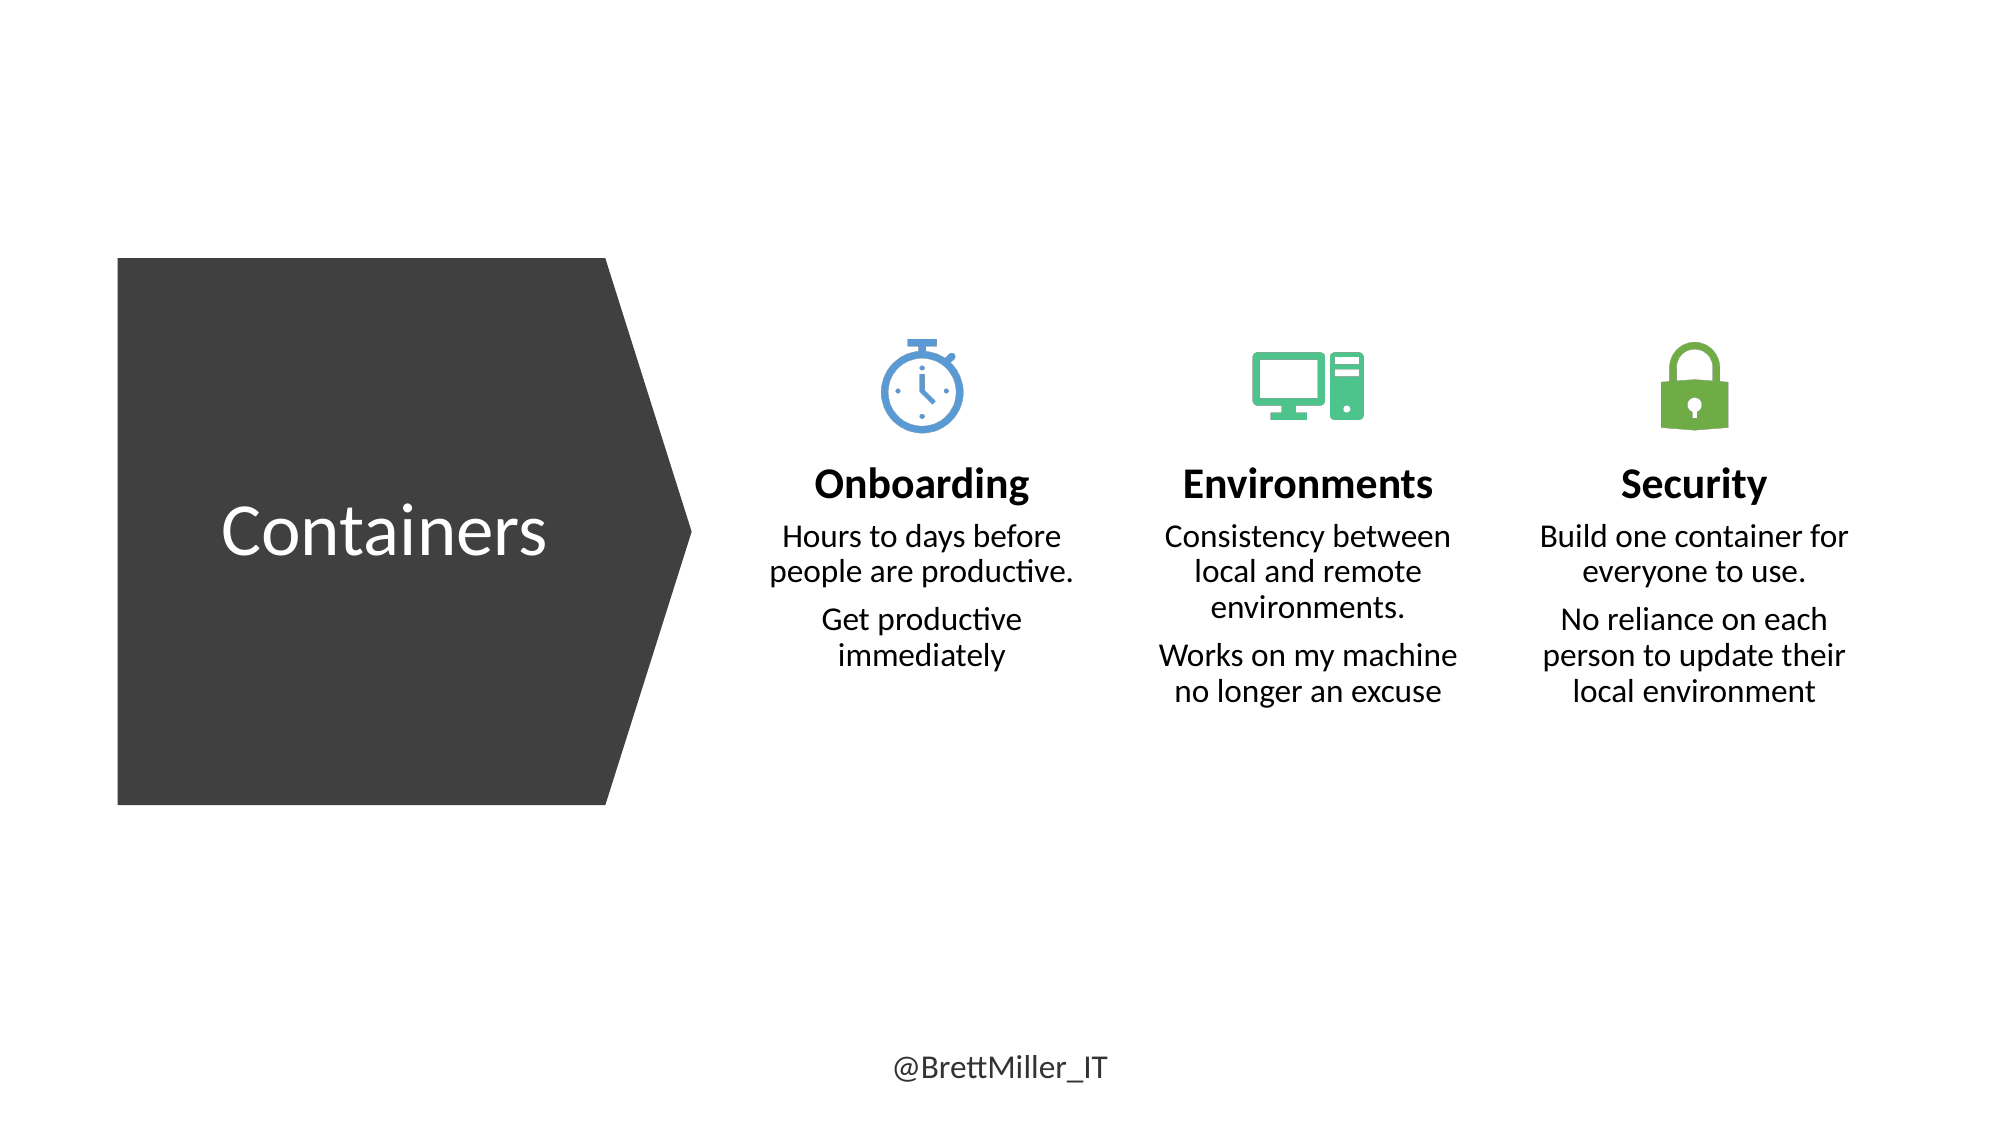

Onboarding
Hours to days before people are productive.
Get productive immediately
Environments
Consistency between local and remote environments.
Works on my machine no longer an excuse
Security
Build one container for everyone to use.
No reliance on each person to update their local environment

# Containers
@BrettMiller_IT